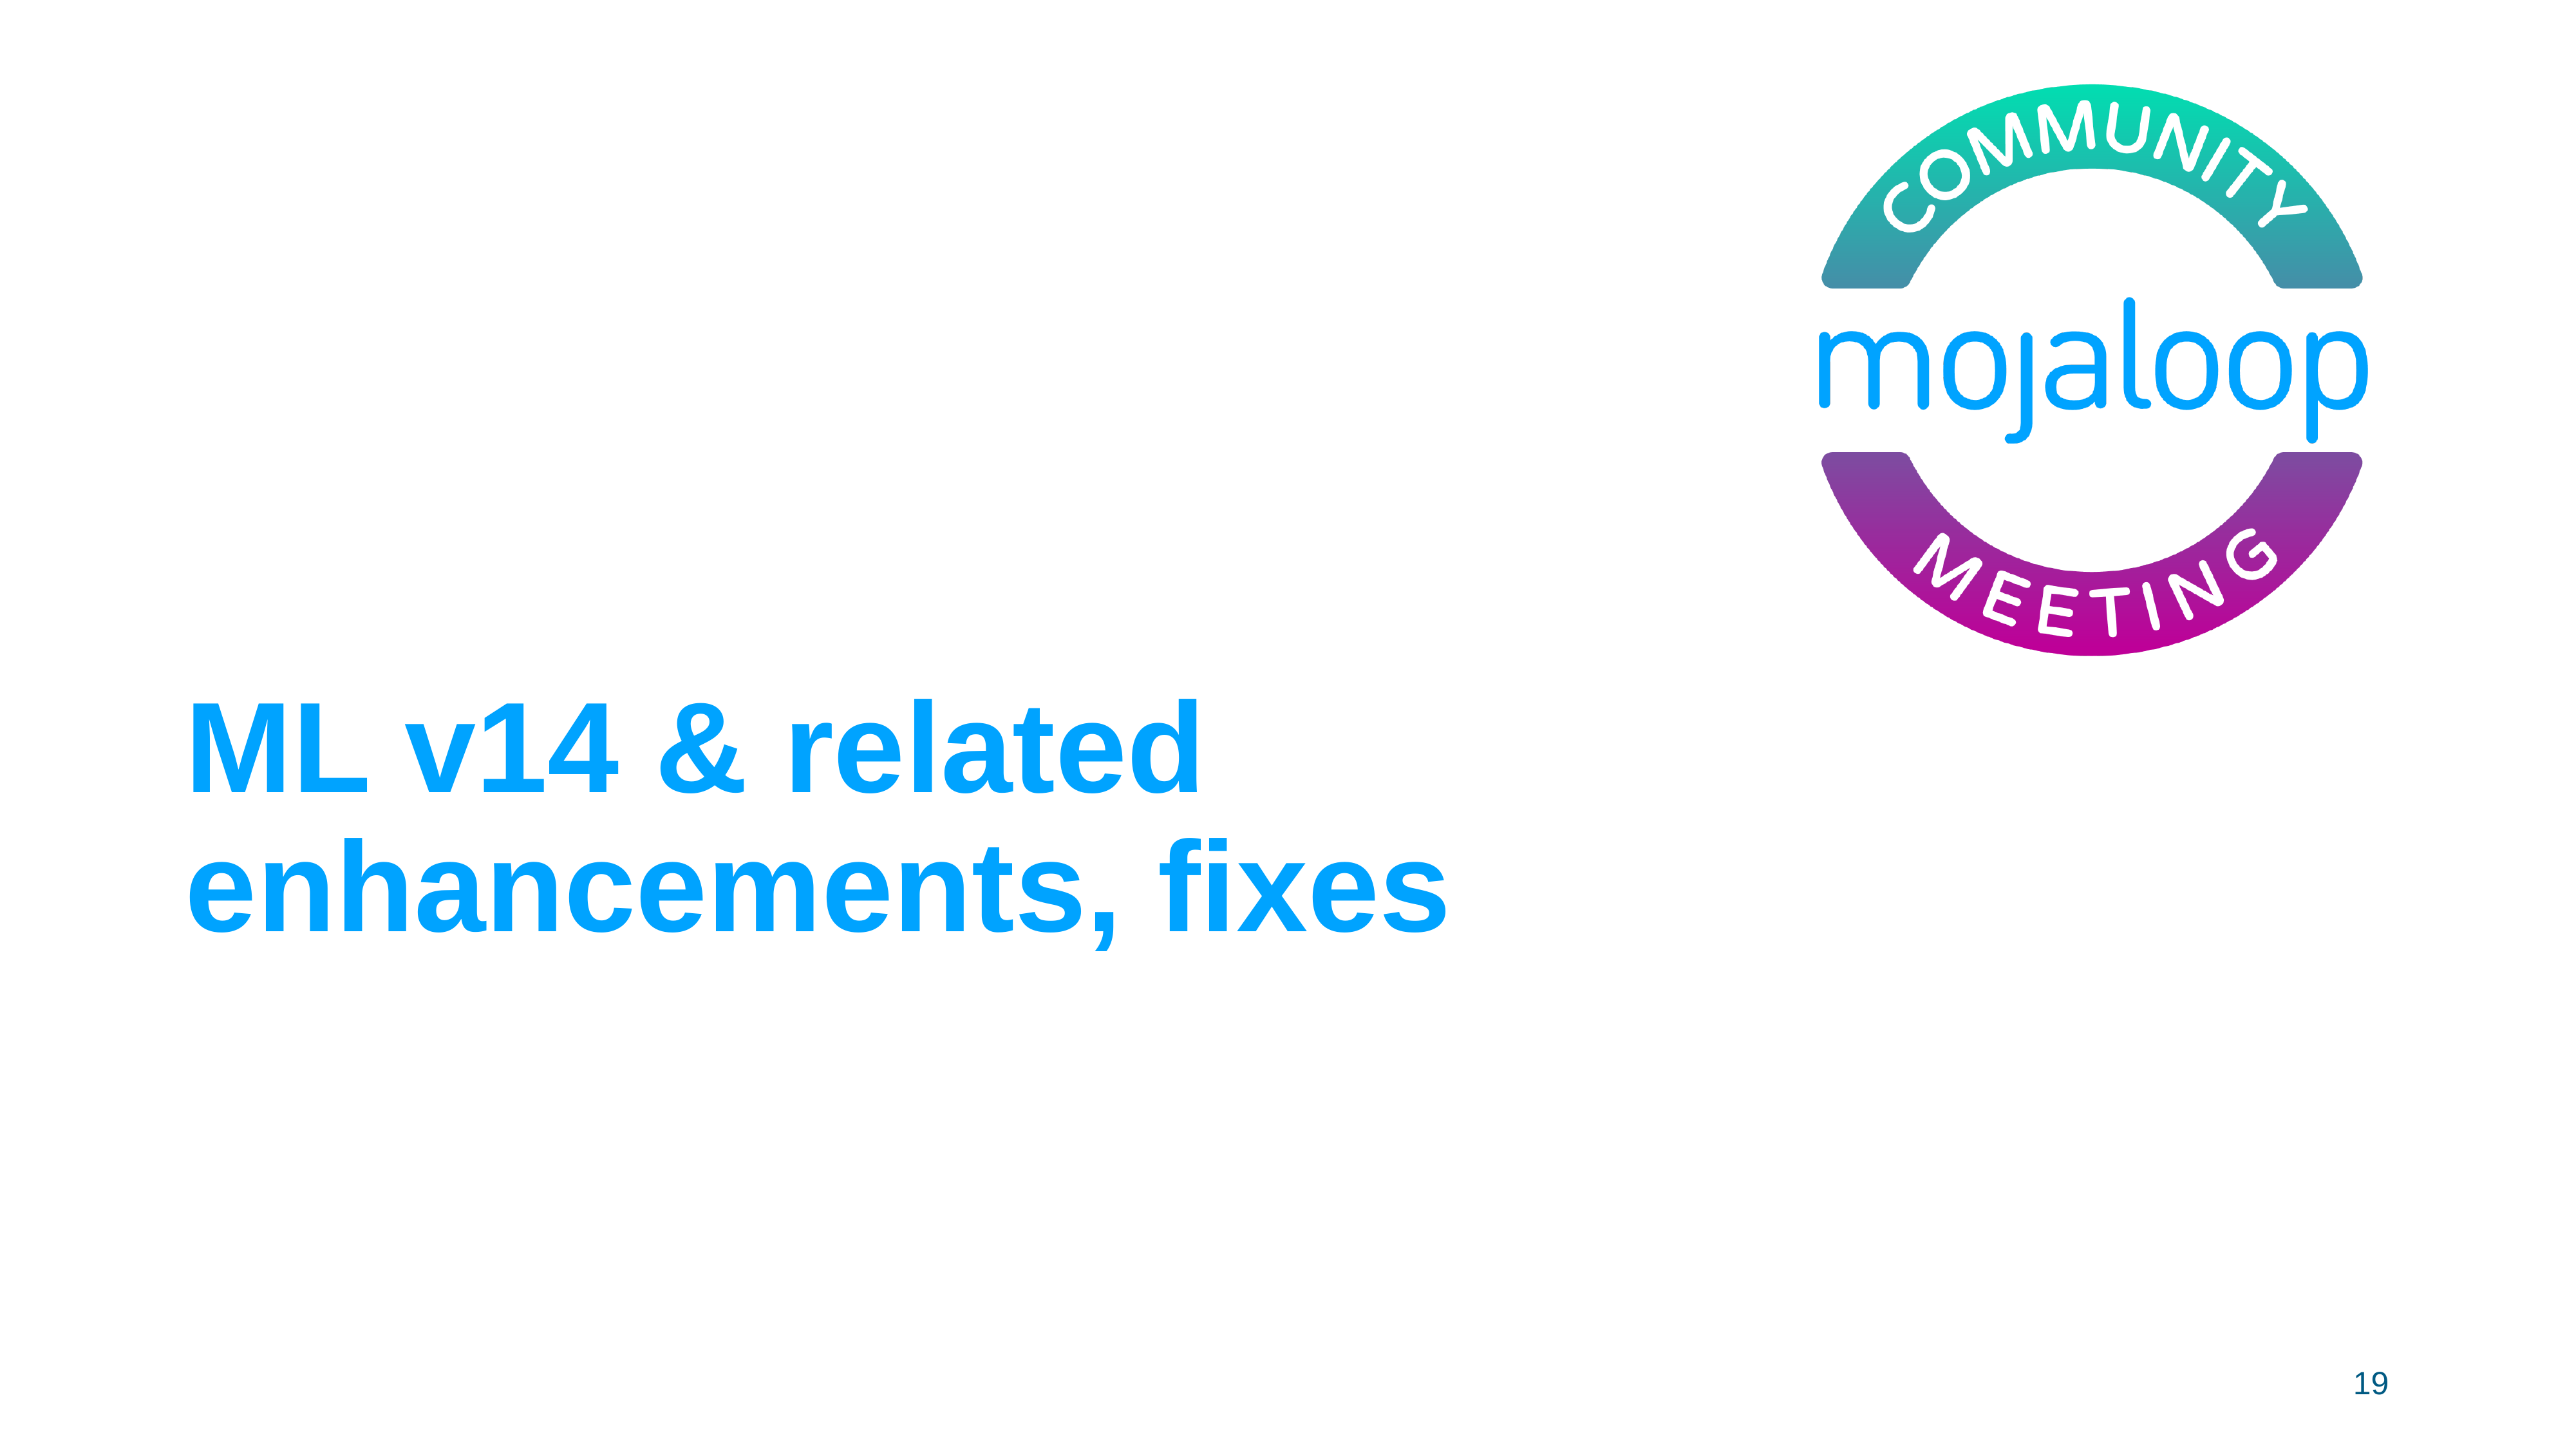

# ML v14 & related enhancements, fixes

19